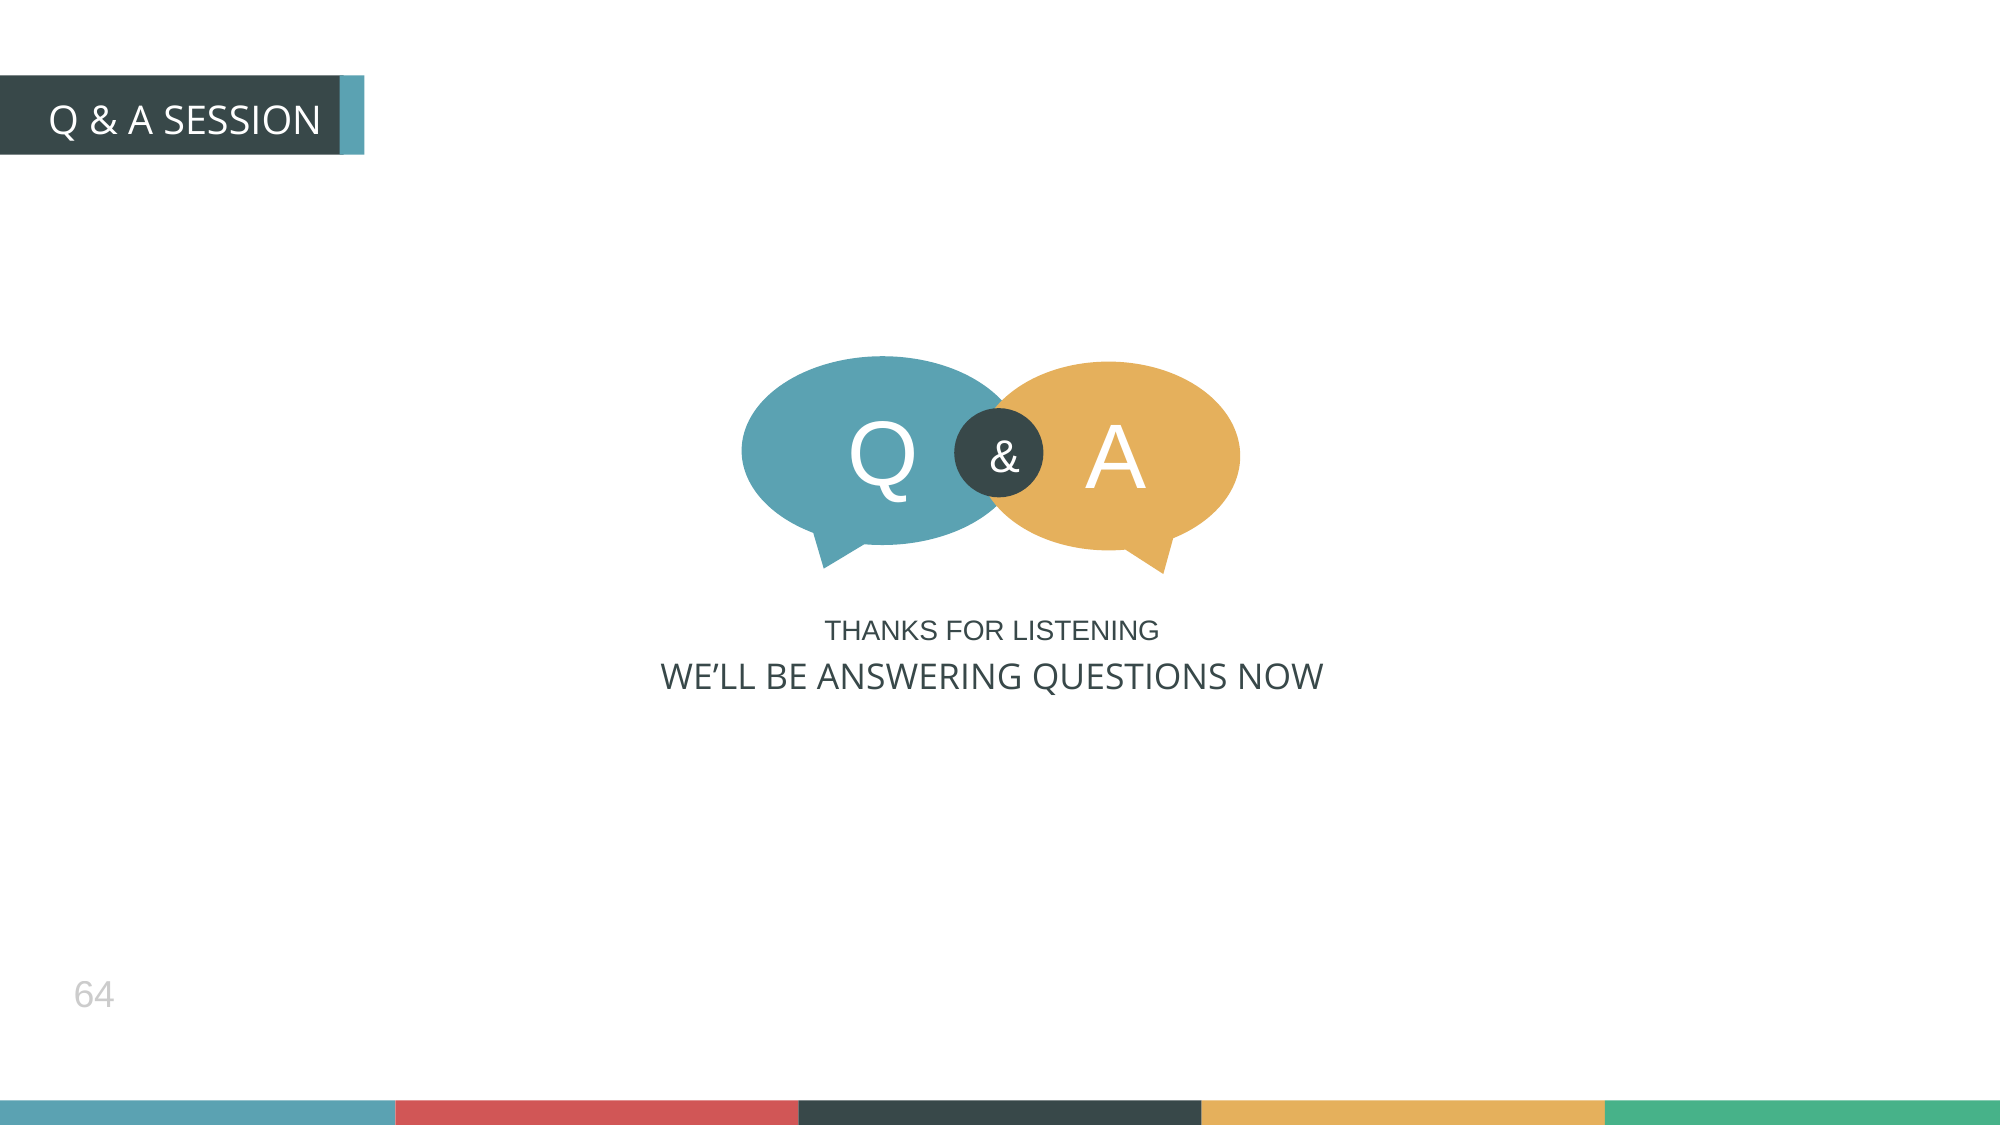

Q & A SESSION

Q
A

&
THANKS FOR LISTENING
WE’LL BE ANSWERING QUESTIONS NOW